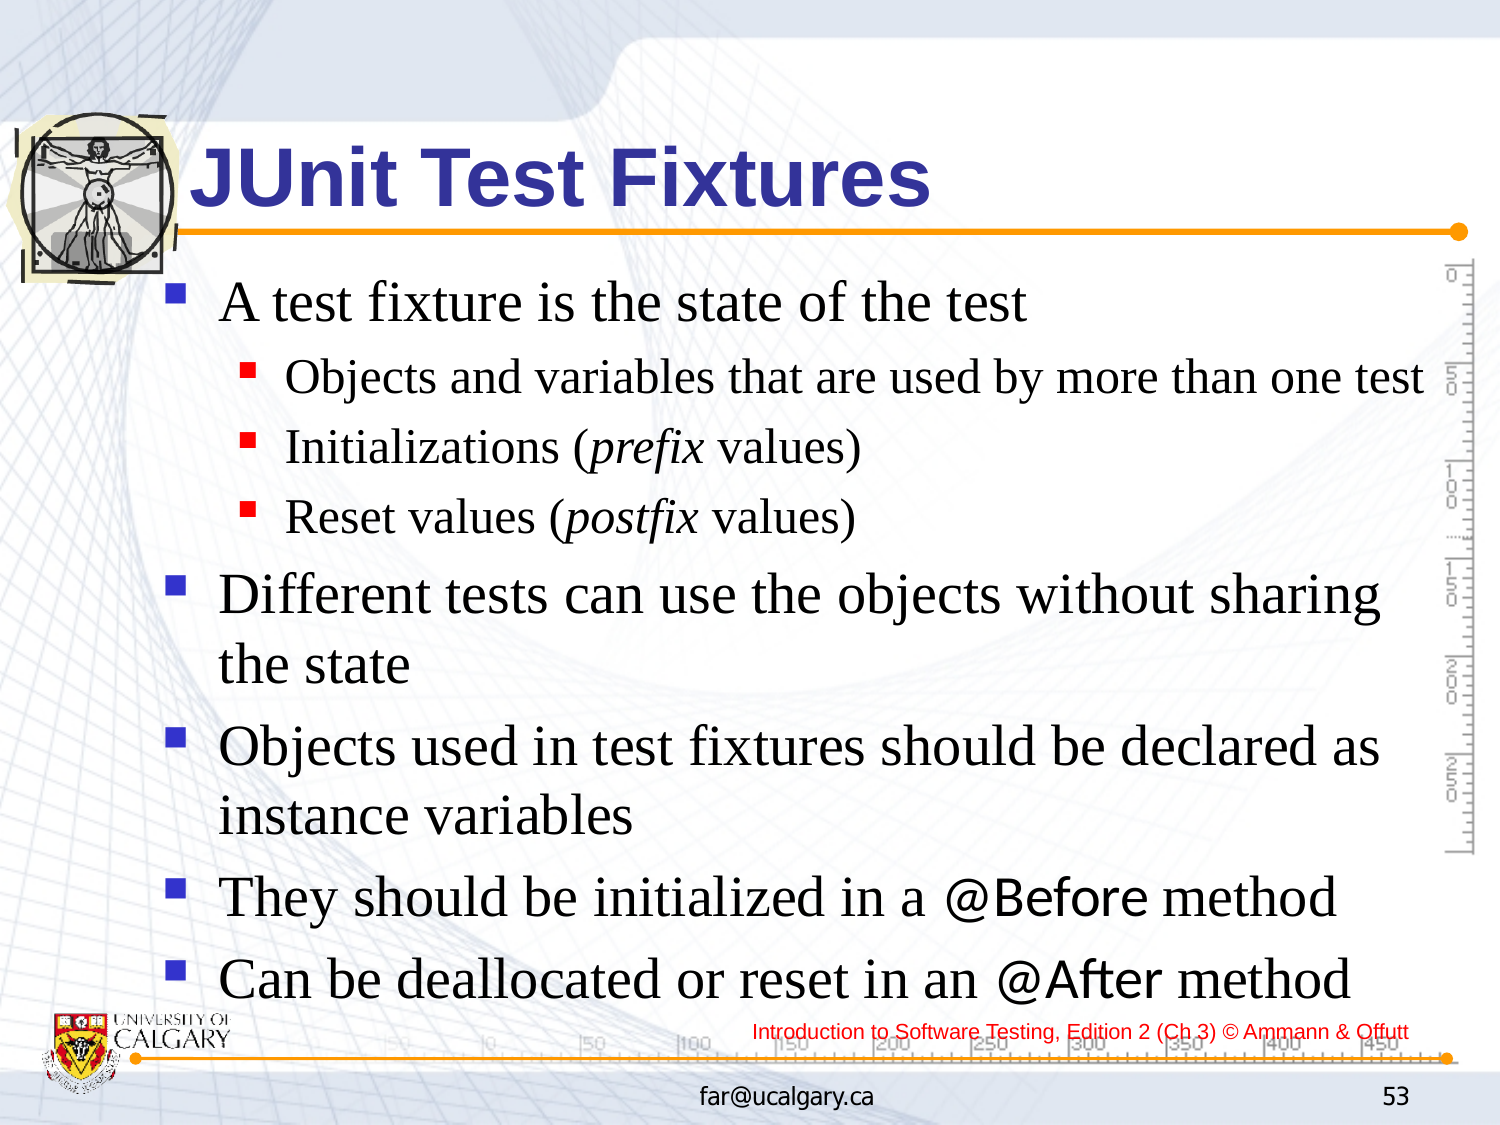

# JUnit Test Fixtures
A test fixture is the state of the test
Objects and variables that are used by more than one test
Initializations (prefix values)
Reset values (postfix values)
Different tests can use the objects without sharing the state
Objects used in test fixtures should be declared as instance variables
They should be initialized in a @Before method
Can be deallocated or reset in an @After method
Introduction to Software Testing, Edition 2 (Ch 3) © Ammann & Offutt
far@ucalgary.ca
53